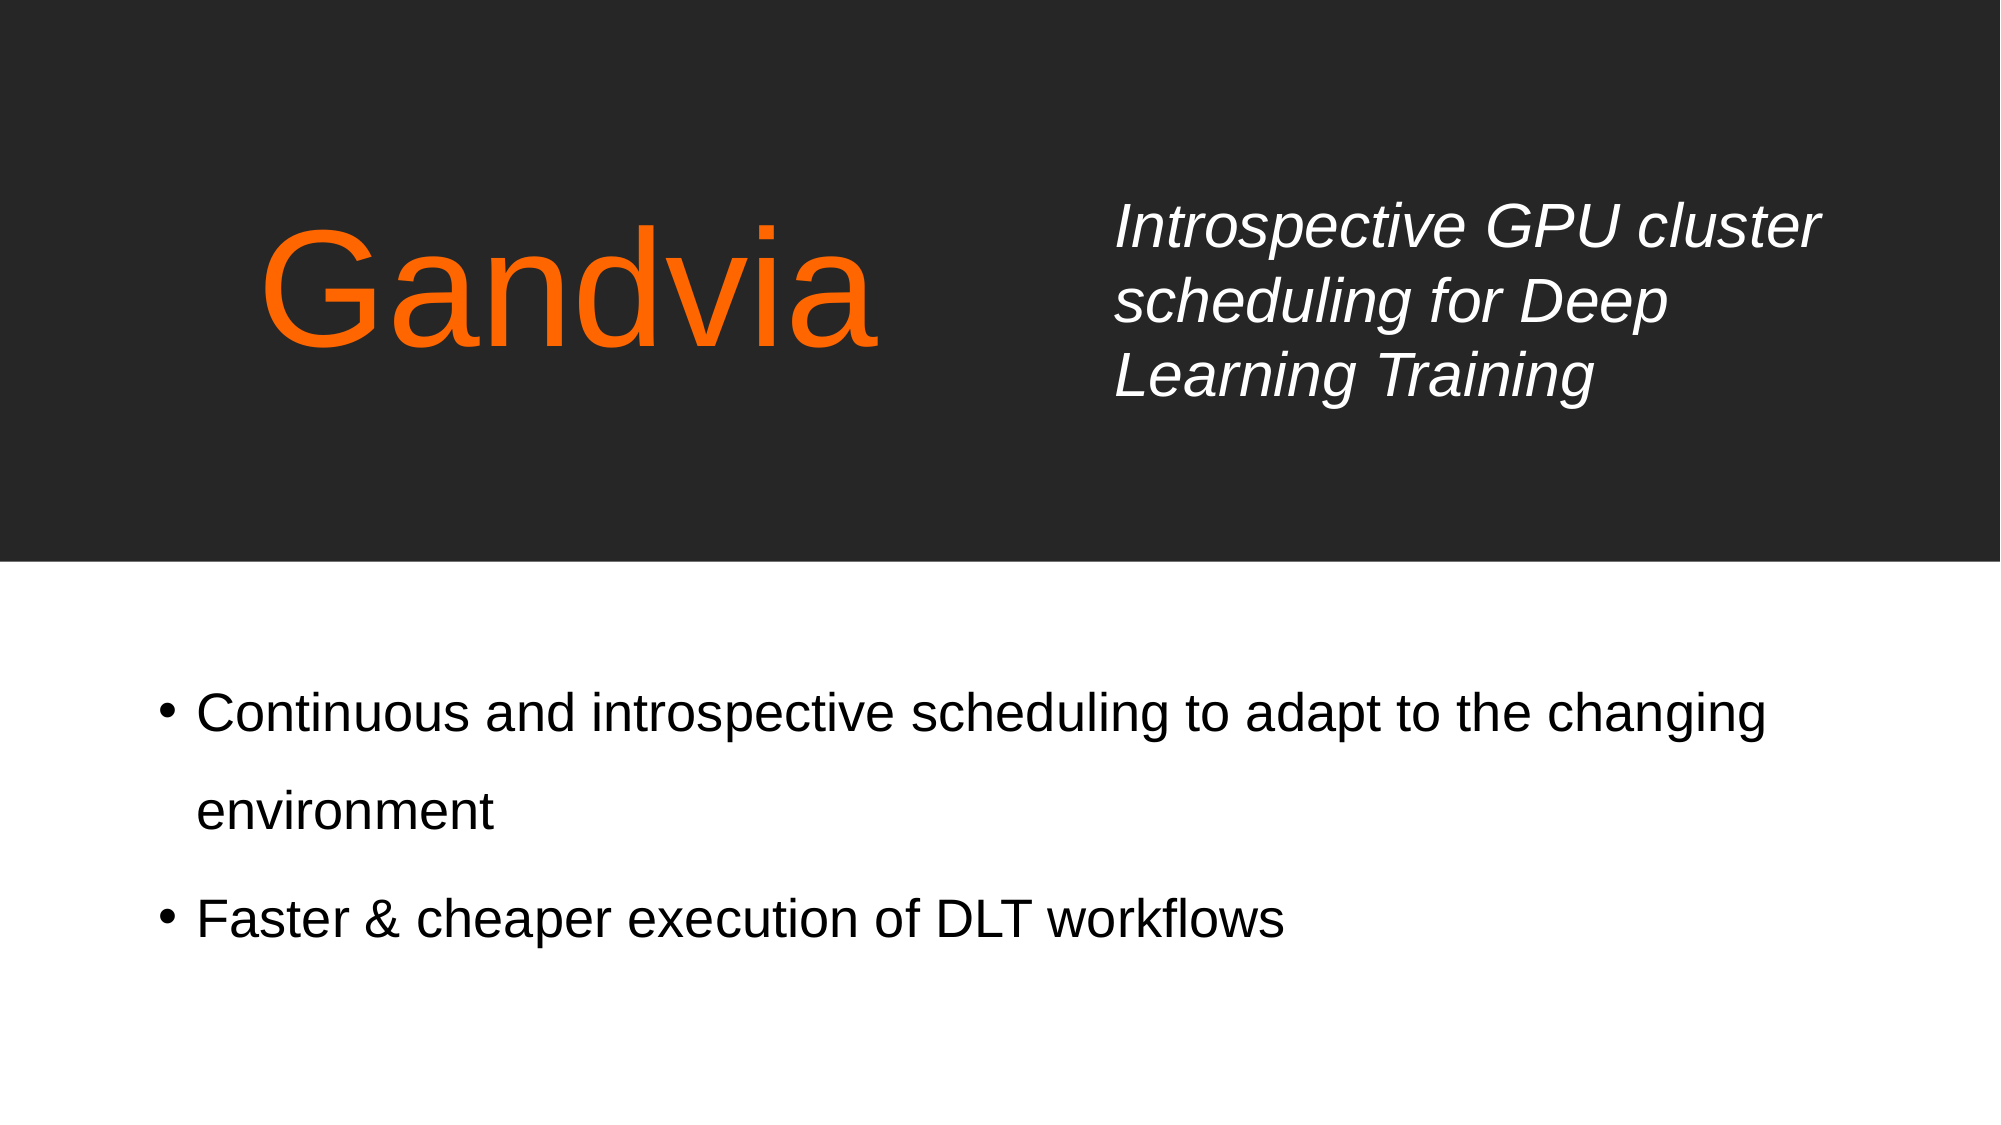

Gandvia
Introspective GPU cluster scheduling for Deep Learning Training
Continuous and introspective scheduling to adapt to the changing environment
Faster & cheaper execution of DLT workflows
27